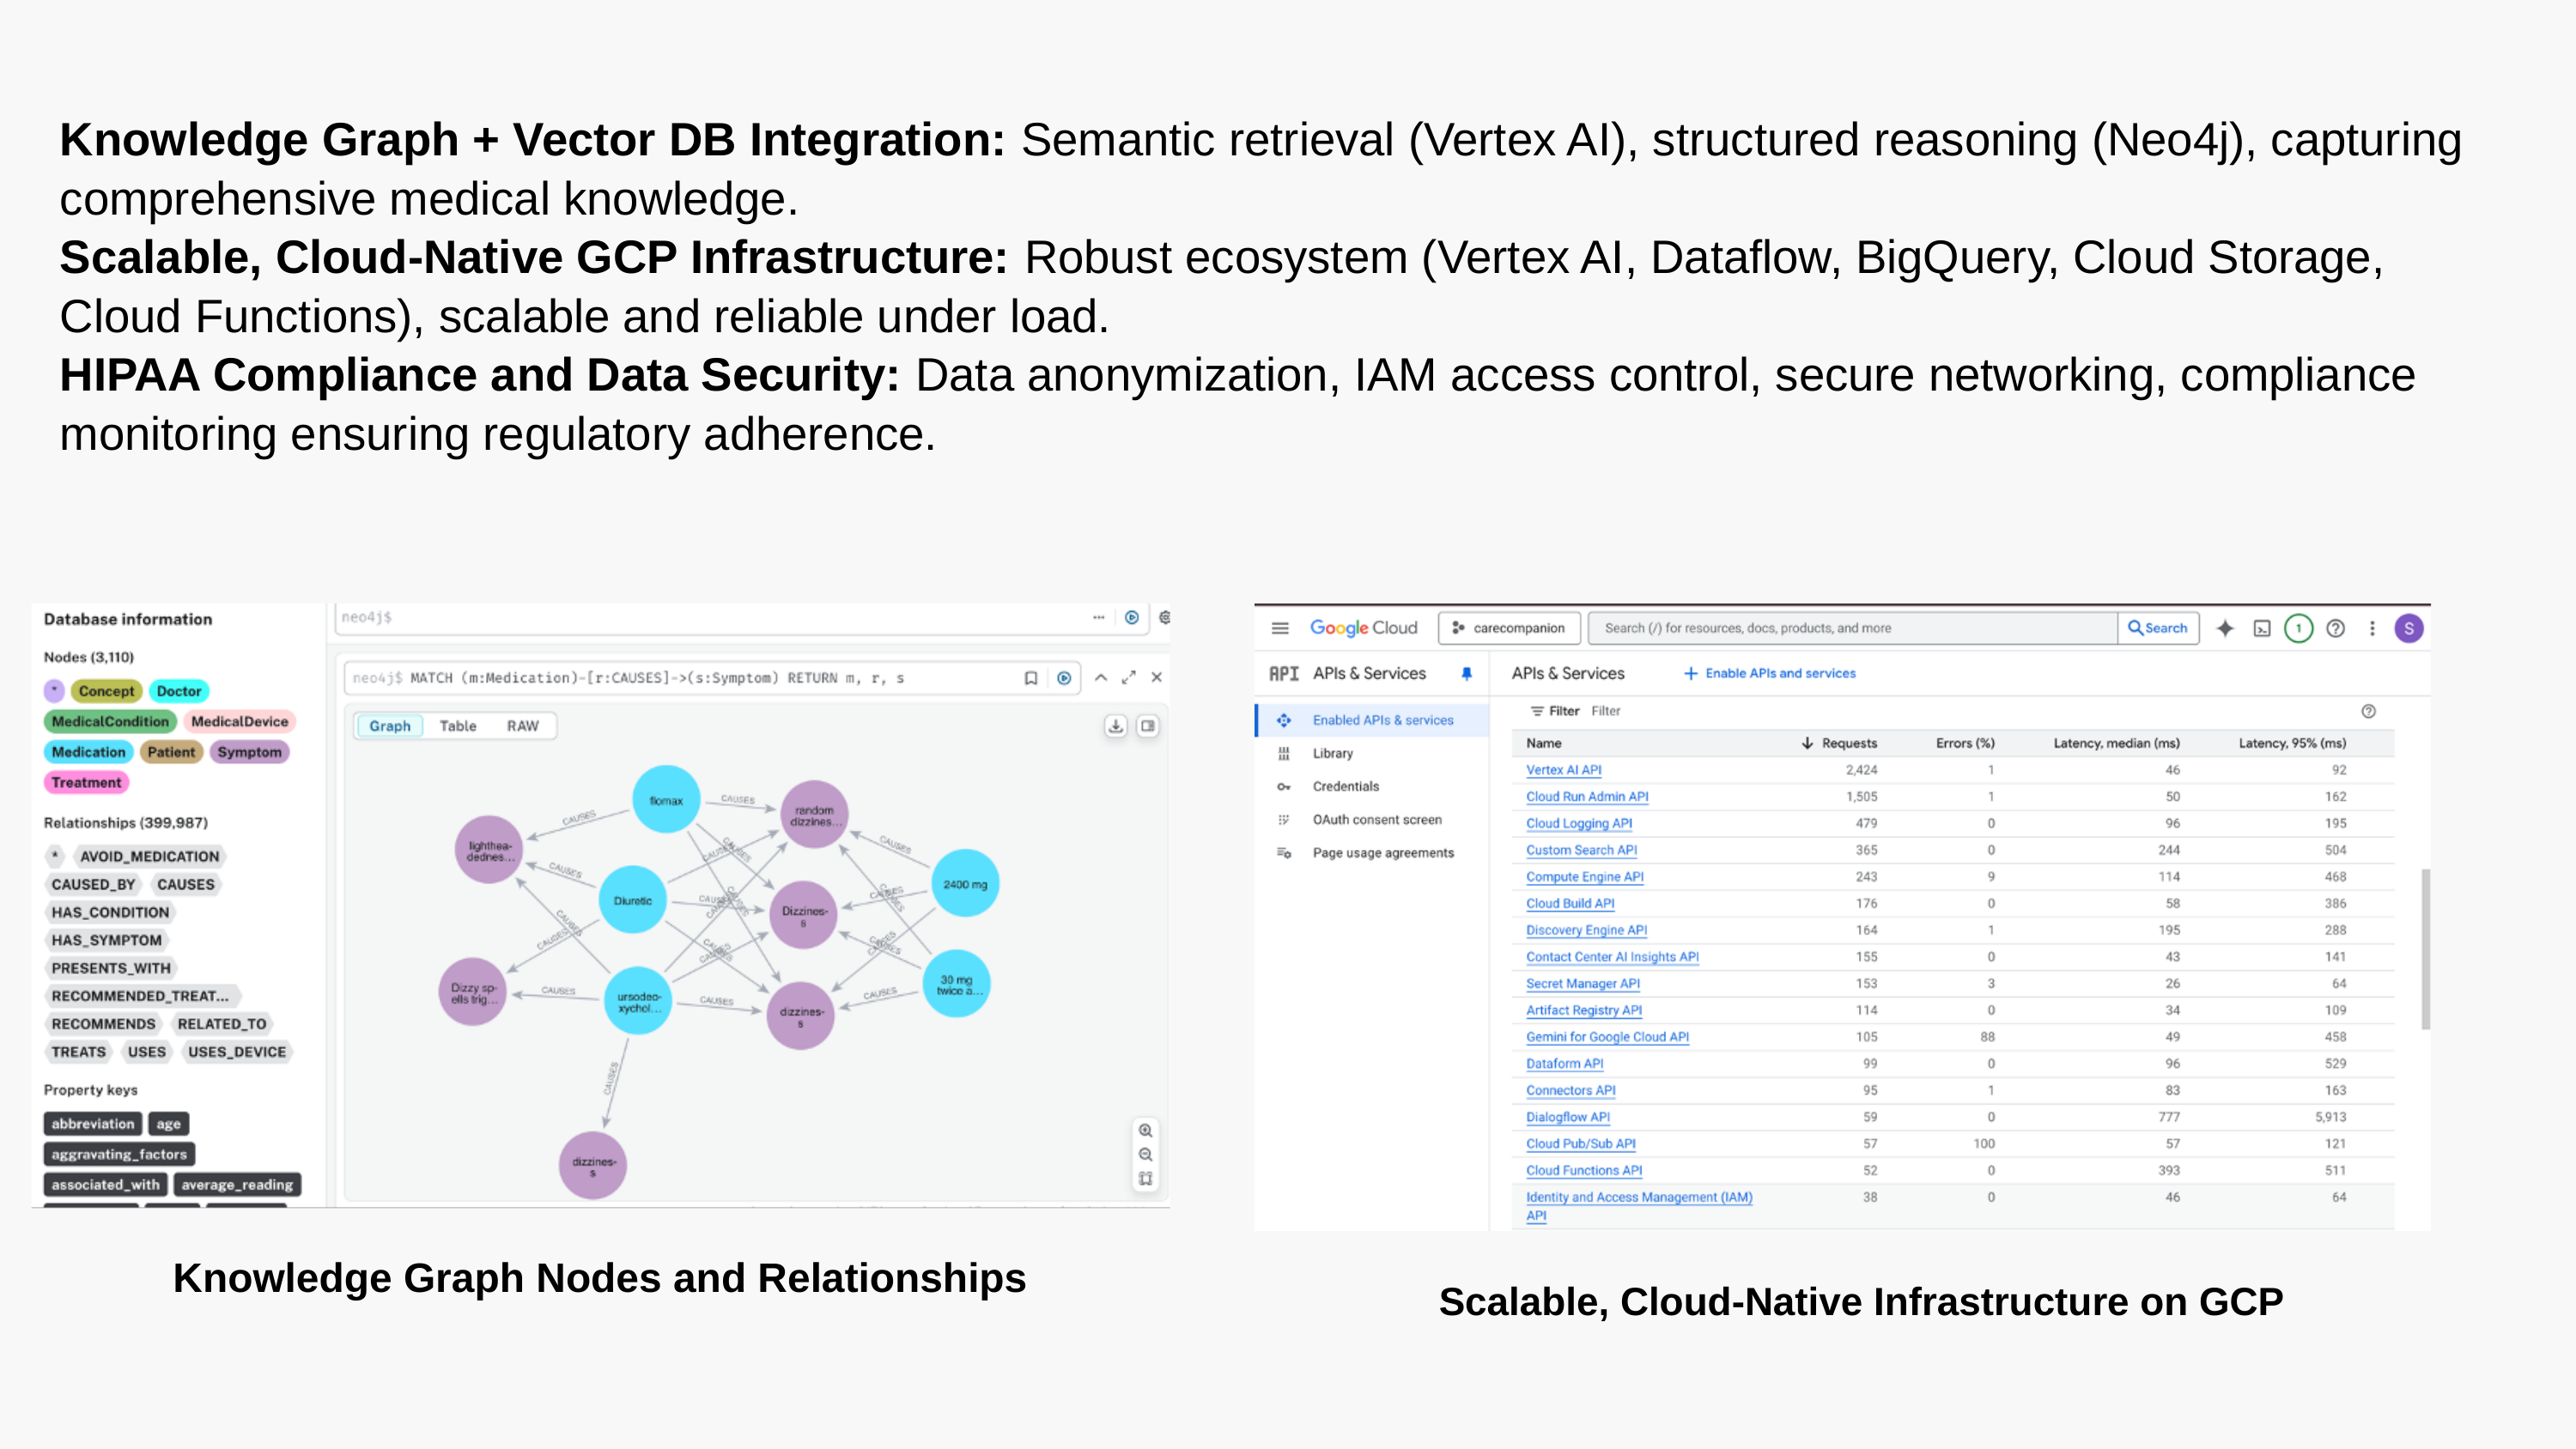

Knowledge Graph + Vector DB Integration: Semantic retrieval (Vertex AI), structured reasoning (Neo4j), capturing comprehensive medical knowledge.
Scalable, Cloud-Native GCP Infrastructure: Robust ecosystem (Vertex AI, Dataflow, BigQuery, Cloud Storage, Cloud Functions), scalable and reliable under load.
HIPAA Compliance and Data Security: Data anonymization, IAM access control, secure networking, compliance monitoring ensuring regulatory adherence.

Knowledge Graph Nodes and Relationships
Scalable, Cloud-Native Infrastructure on GCP